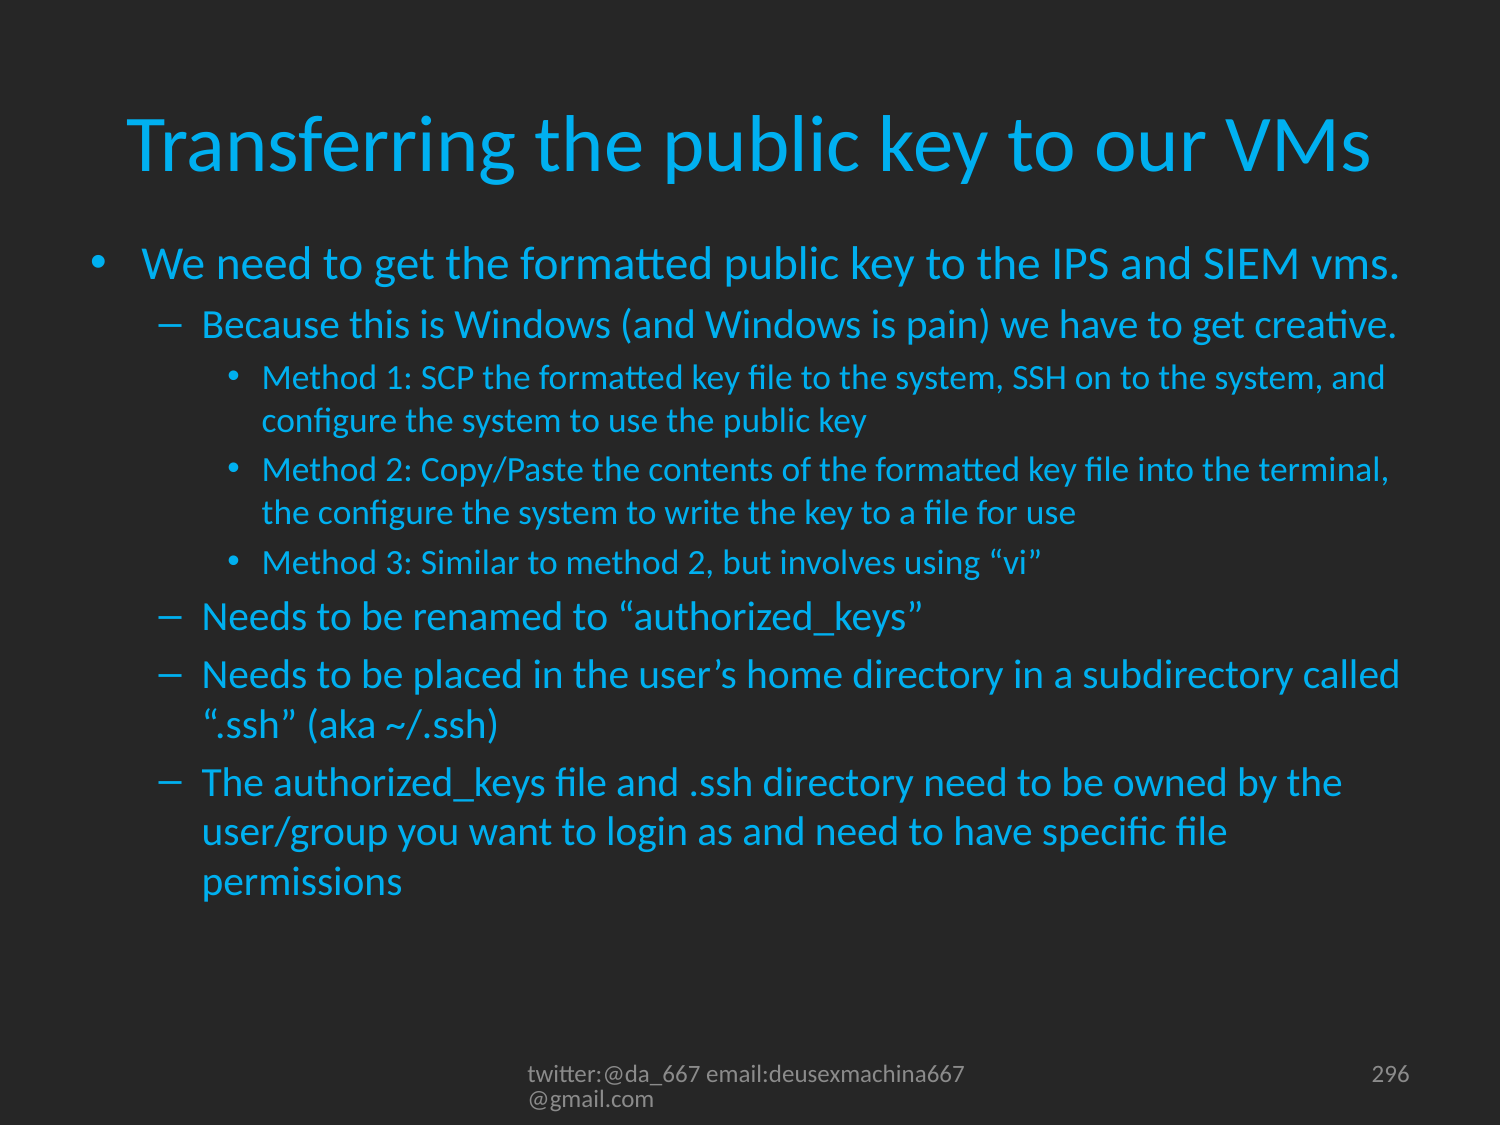

# Transferring the public key to our VMs
We need to get the formatted public key to the IPS and SIEM vms.
Because this is Windows (and Windows is pain) we have to get creative.
Method 1: SCP the formatted key file to the system, SSH on to the system, and configure the system to use the public key
Method 2: Copy/Paste the contents of the formatted key file into the terminal, the configure the system to write the key to a file for use
Method 3: Similar to method 2, but involves using “vi”
Needs to be renamed to “authorized_keys”
Needs to be placed in the user’s home directory in a subdirectory called “.ssh” (aka ~/.ssh)
The authorized_keys file and .ssh directory need to be owned by the user/group you want to login as and need to have specific file permissions
twitter:@da_667 email:deusexmachina667@gmail.com
296